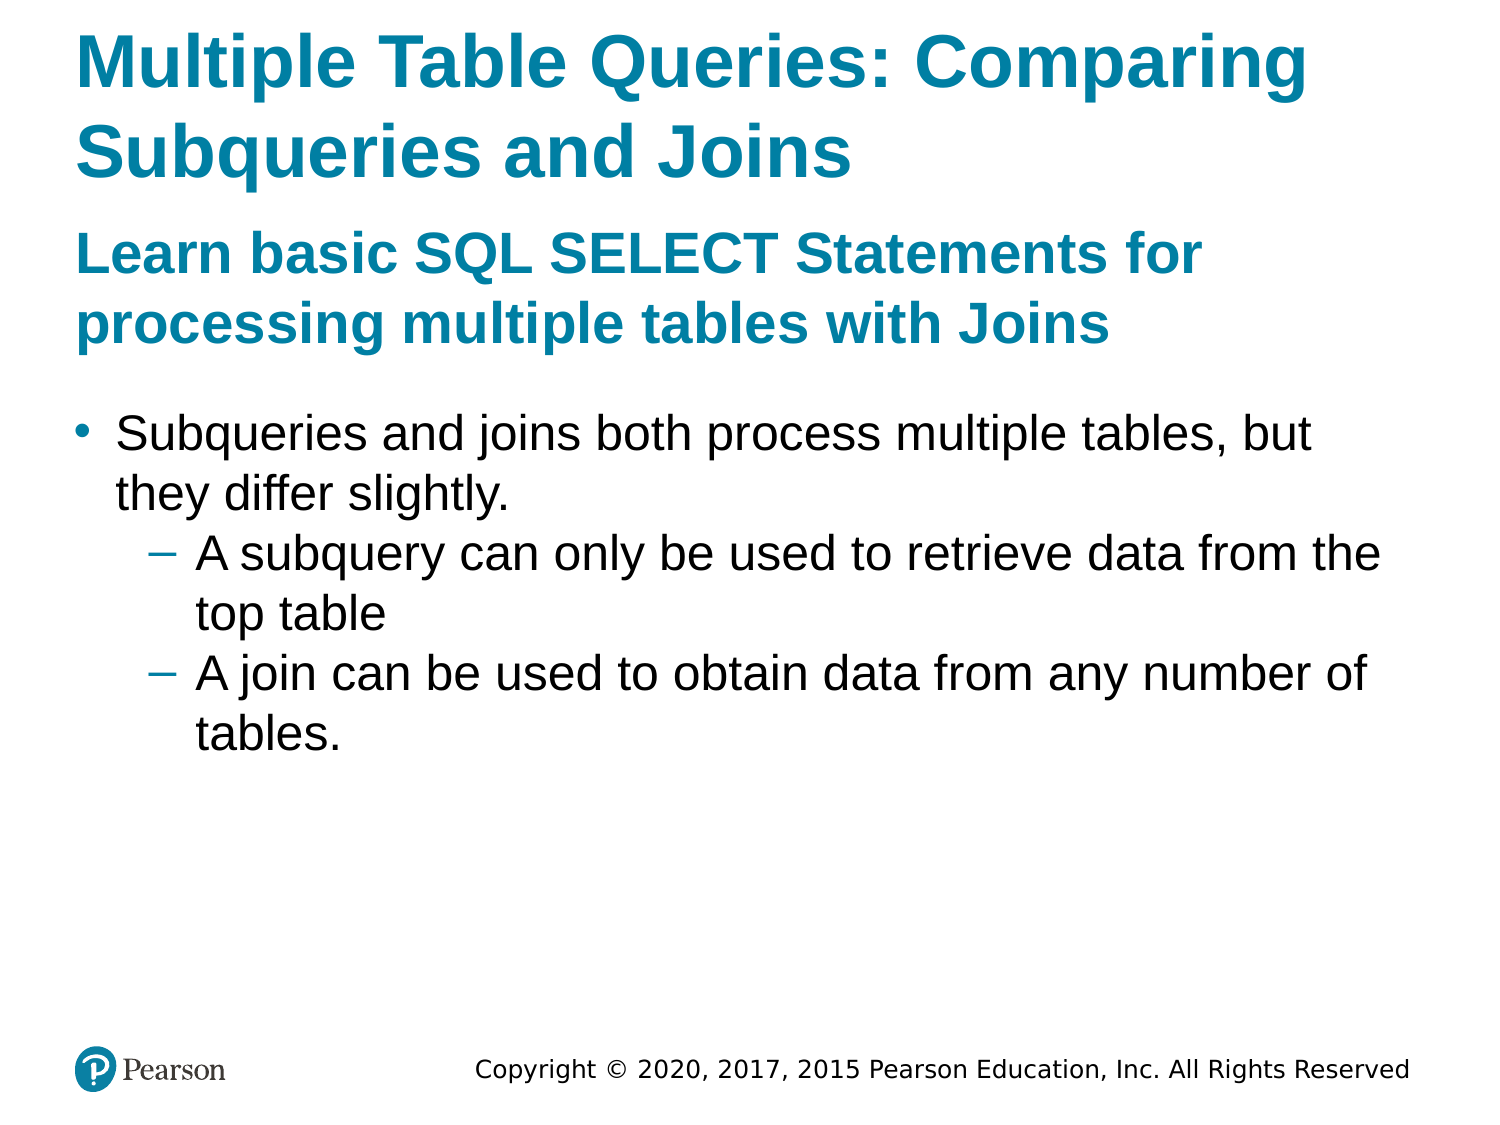

# Multiple Table Queries: Comparing Subqueries and Joins
Learn basic SQL SELECT Statements for processing multiple tables with Joins
Subqueries and joins both process multiple tables, but they differ slightly.
A subquery can only be used to retrieve data from the top table
A join can be used to obtain data from any number of tables.